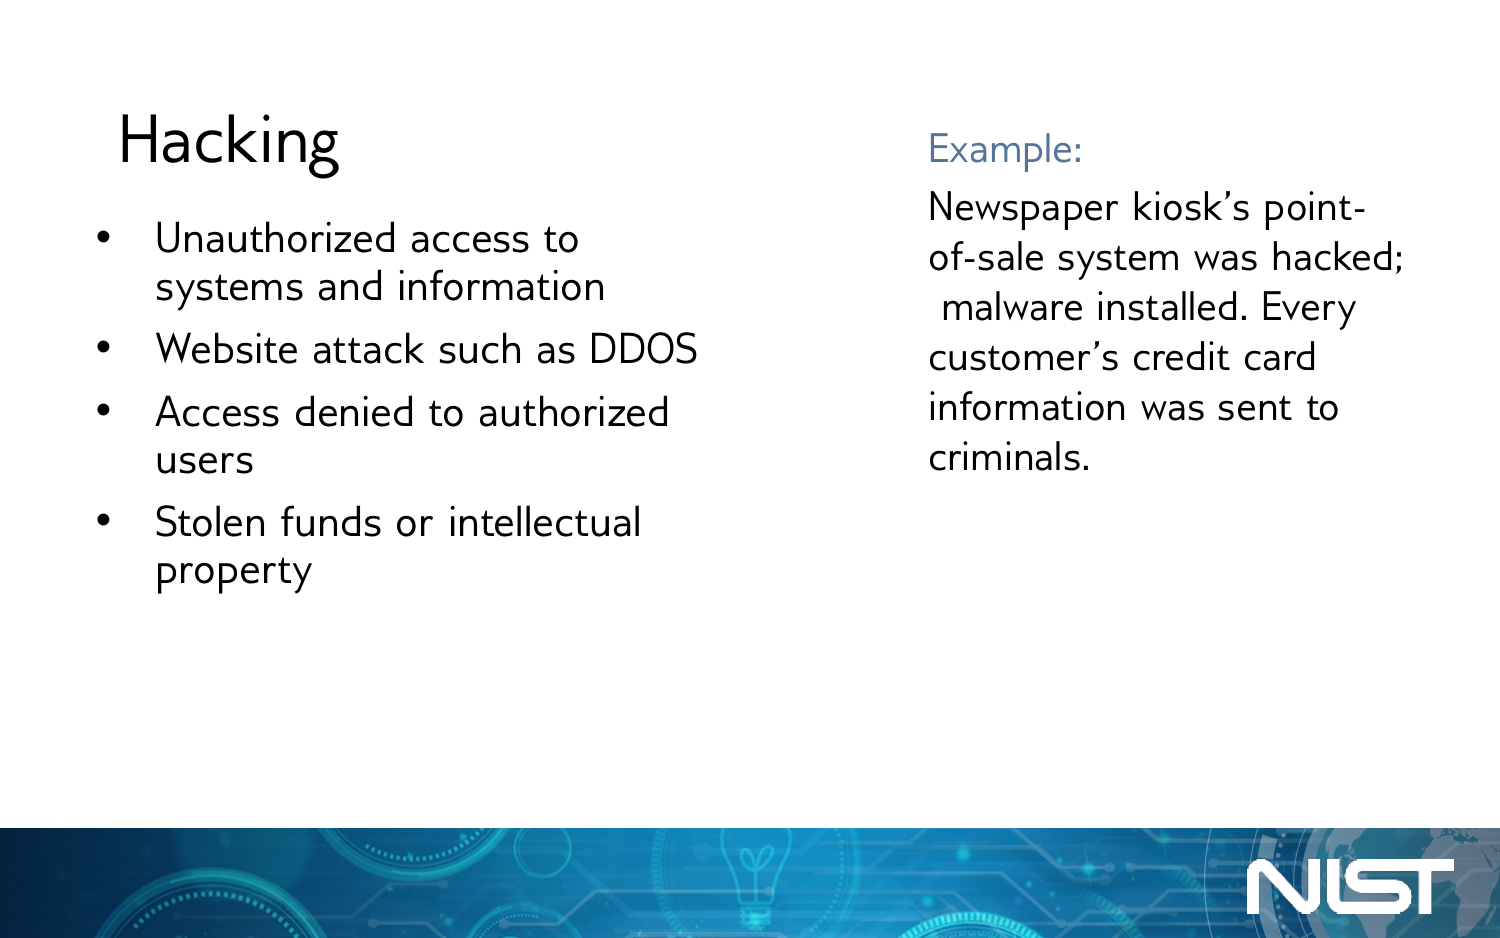

# Hacking
Example:
Newspaper kiosk’s point-of-sale system was hacked;  malware installed. Every customer’s credit card information was sent to criminals.

Unauthorized access to systems and information
Website attack such as DDOS
Access denied to authorized users
Stolen funds or intellectual property